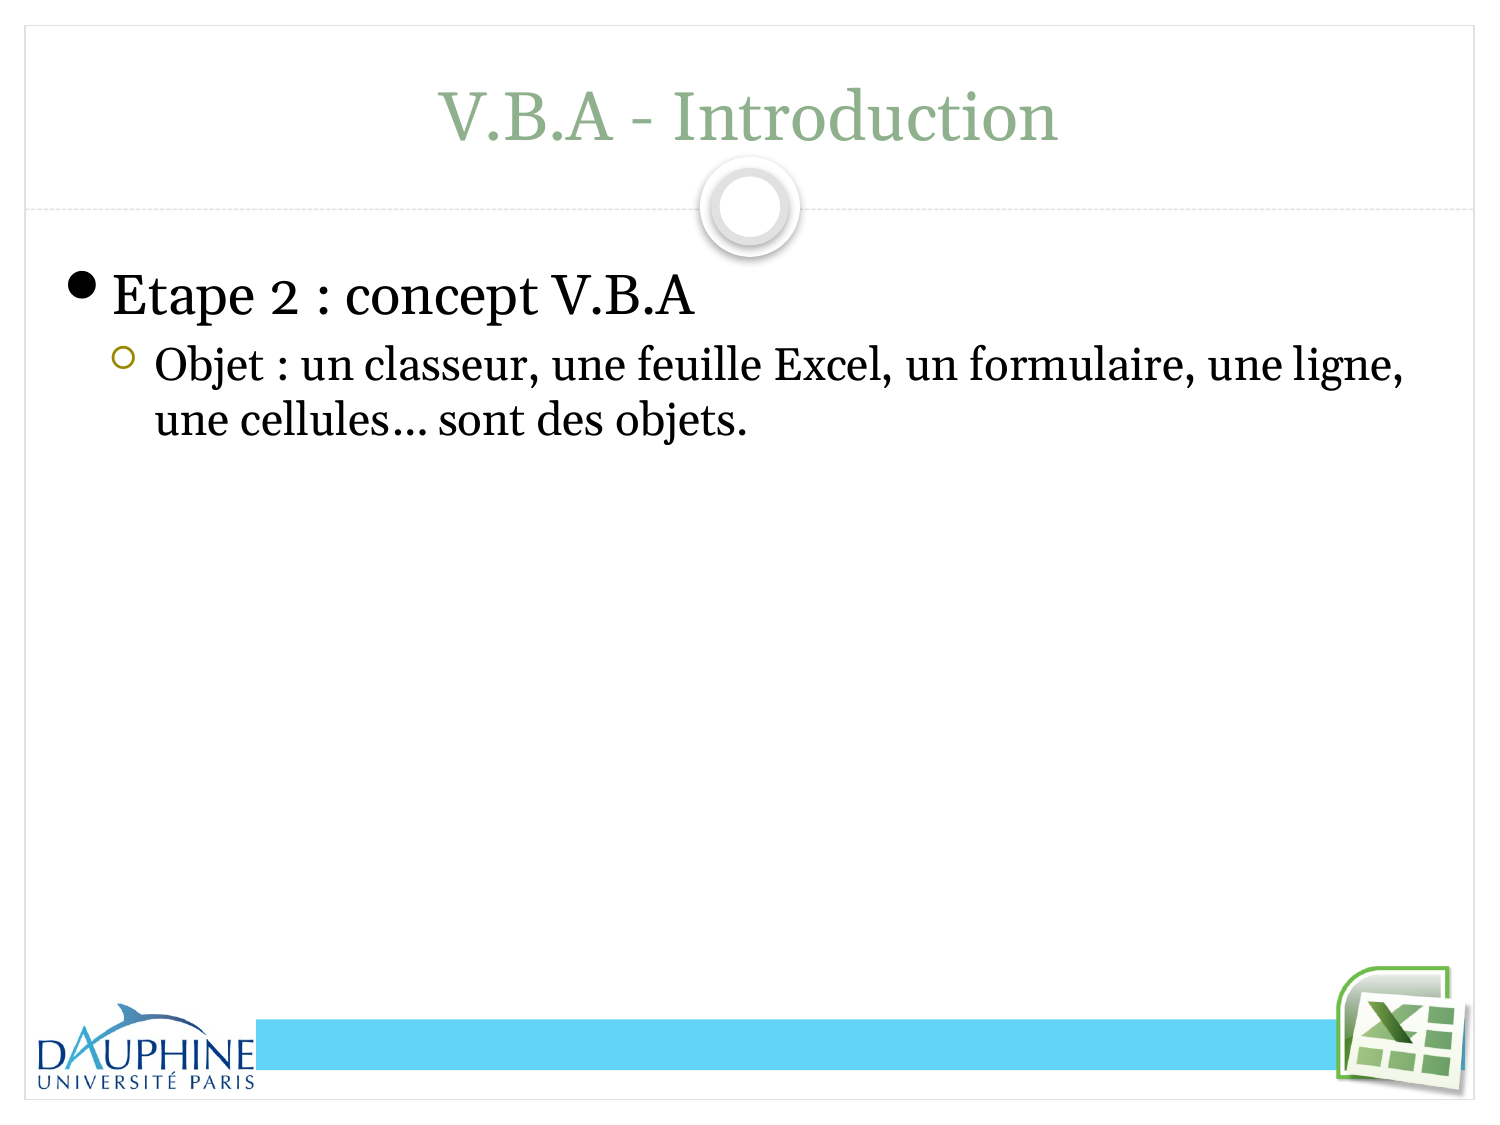

# V.B.A - Introduction
Etape 2 : concept V.B.A
Objet : un classeur, une feuille Excel, un formulaire, une ligne, une cellules… sont des objets.